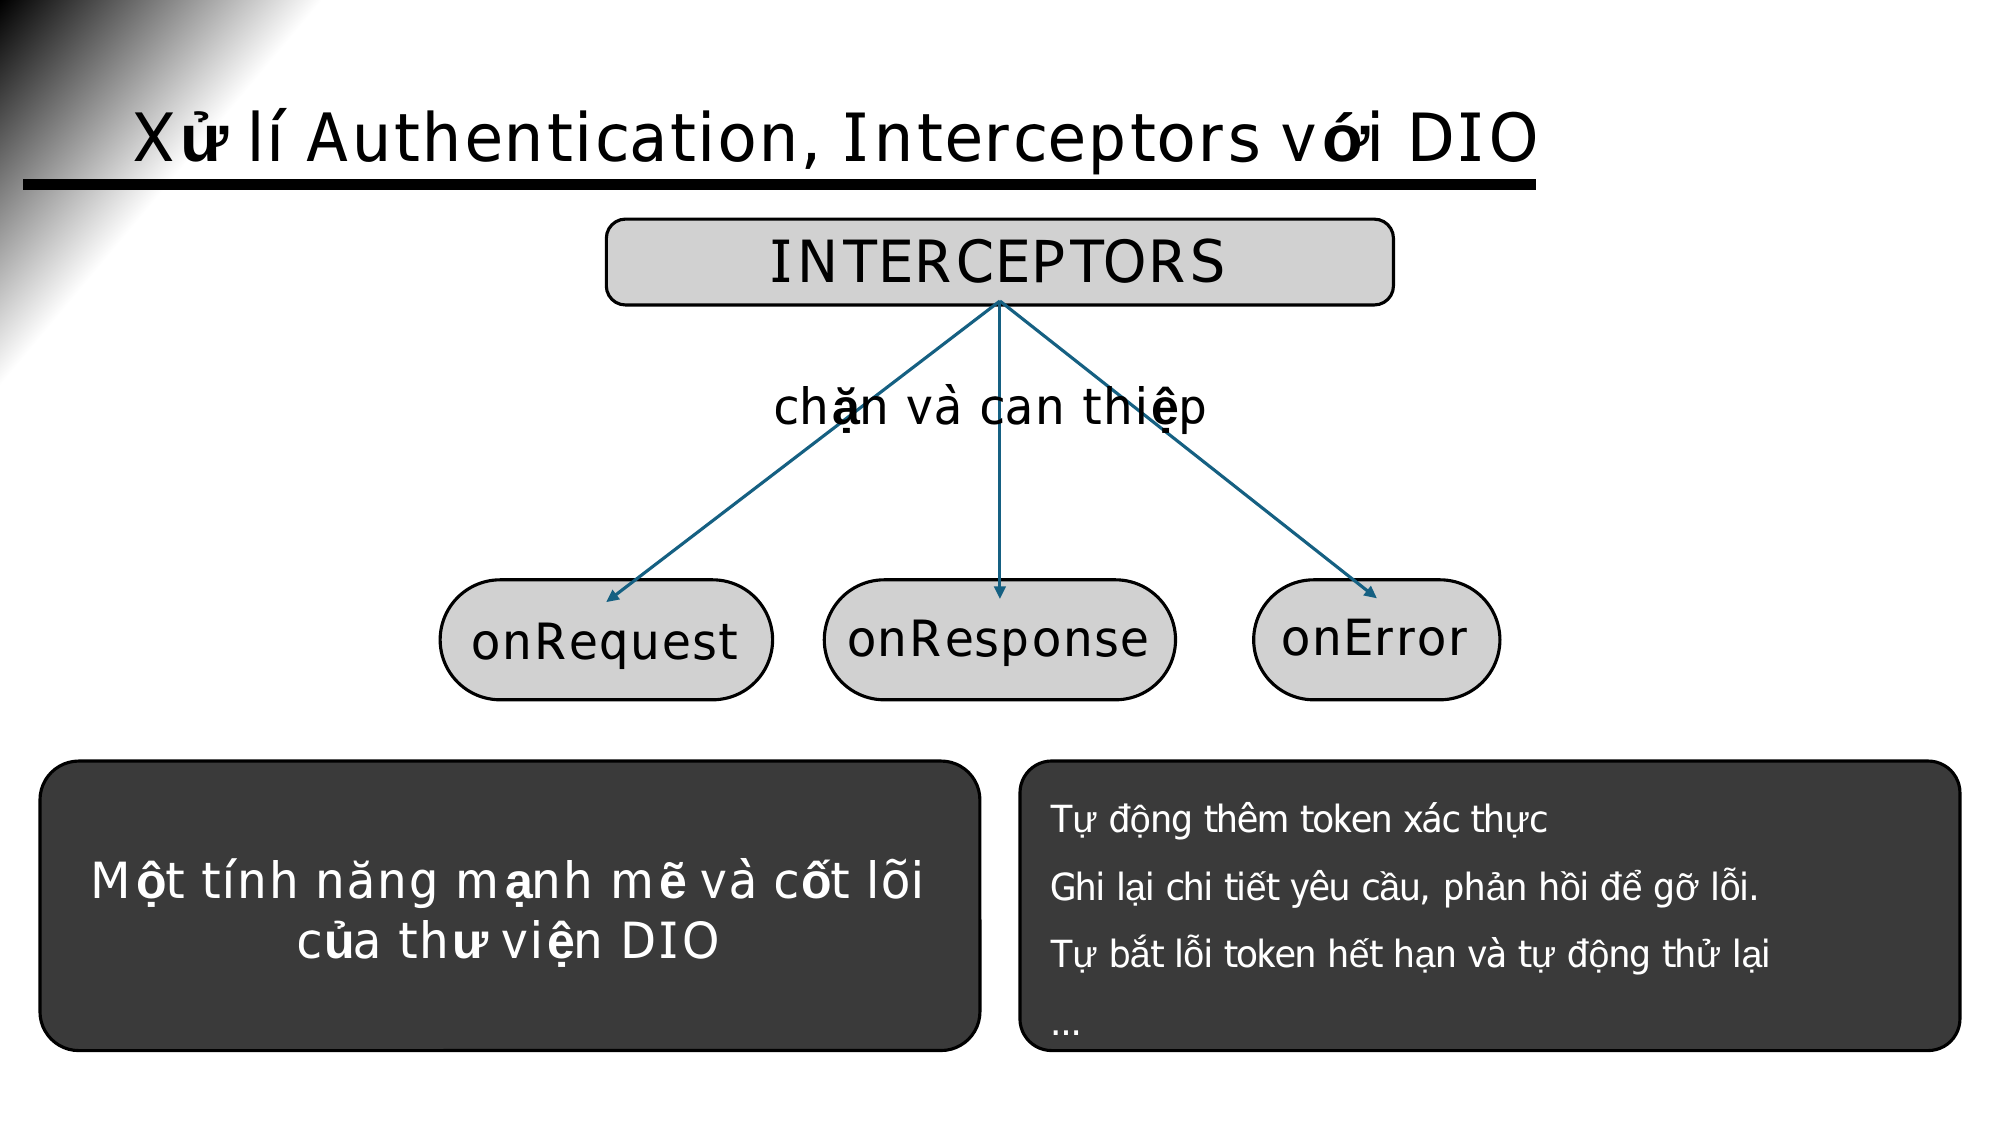

Xử lí Authentication, Interceptors với DIO
INTERCEPTORS

chặn và can thiệp

onError
onResponse
onRequest

Tự động thêm token xác thực
Ghi lại chi tiết yêu cầu, phản hồi để gỡ lỗi.
Tự bắt lỗi token hết hạn và tự động thử lại
…
Một tính năng mạnh mẽ và cốt lõi của thư viện DIO